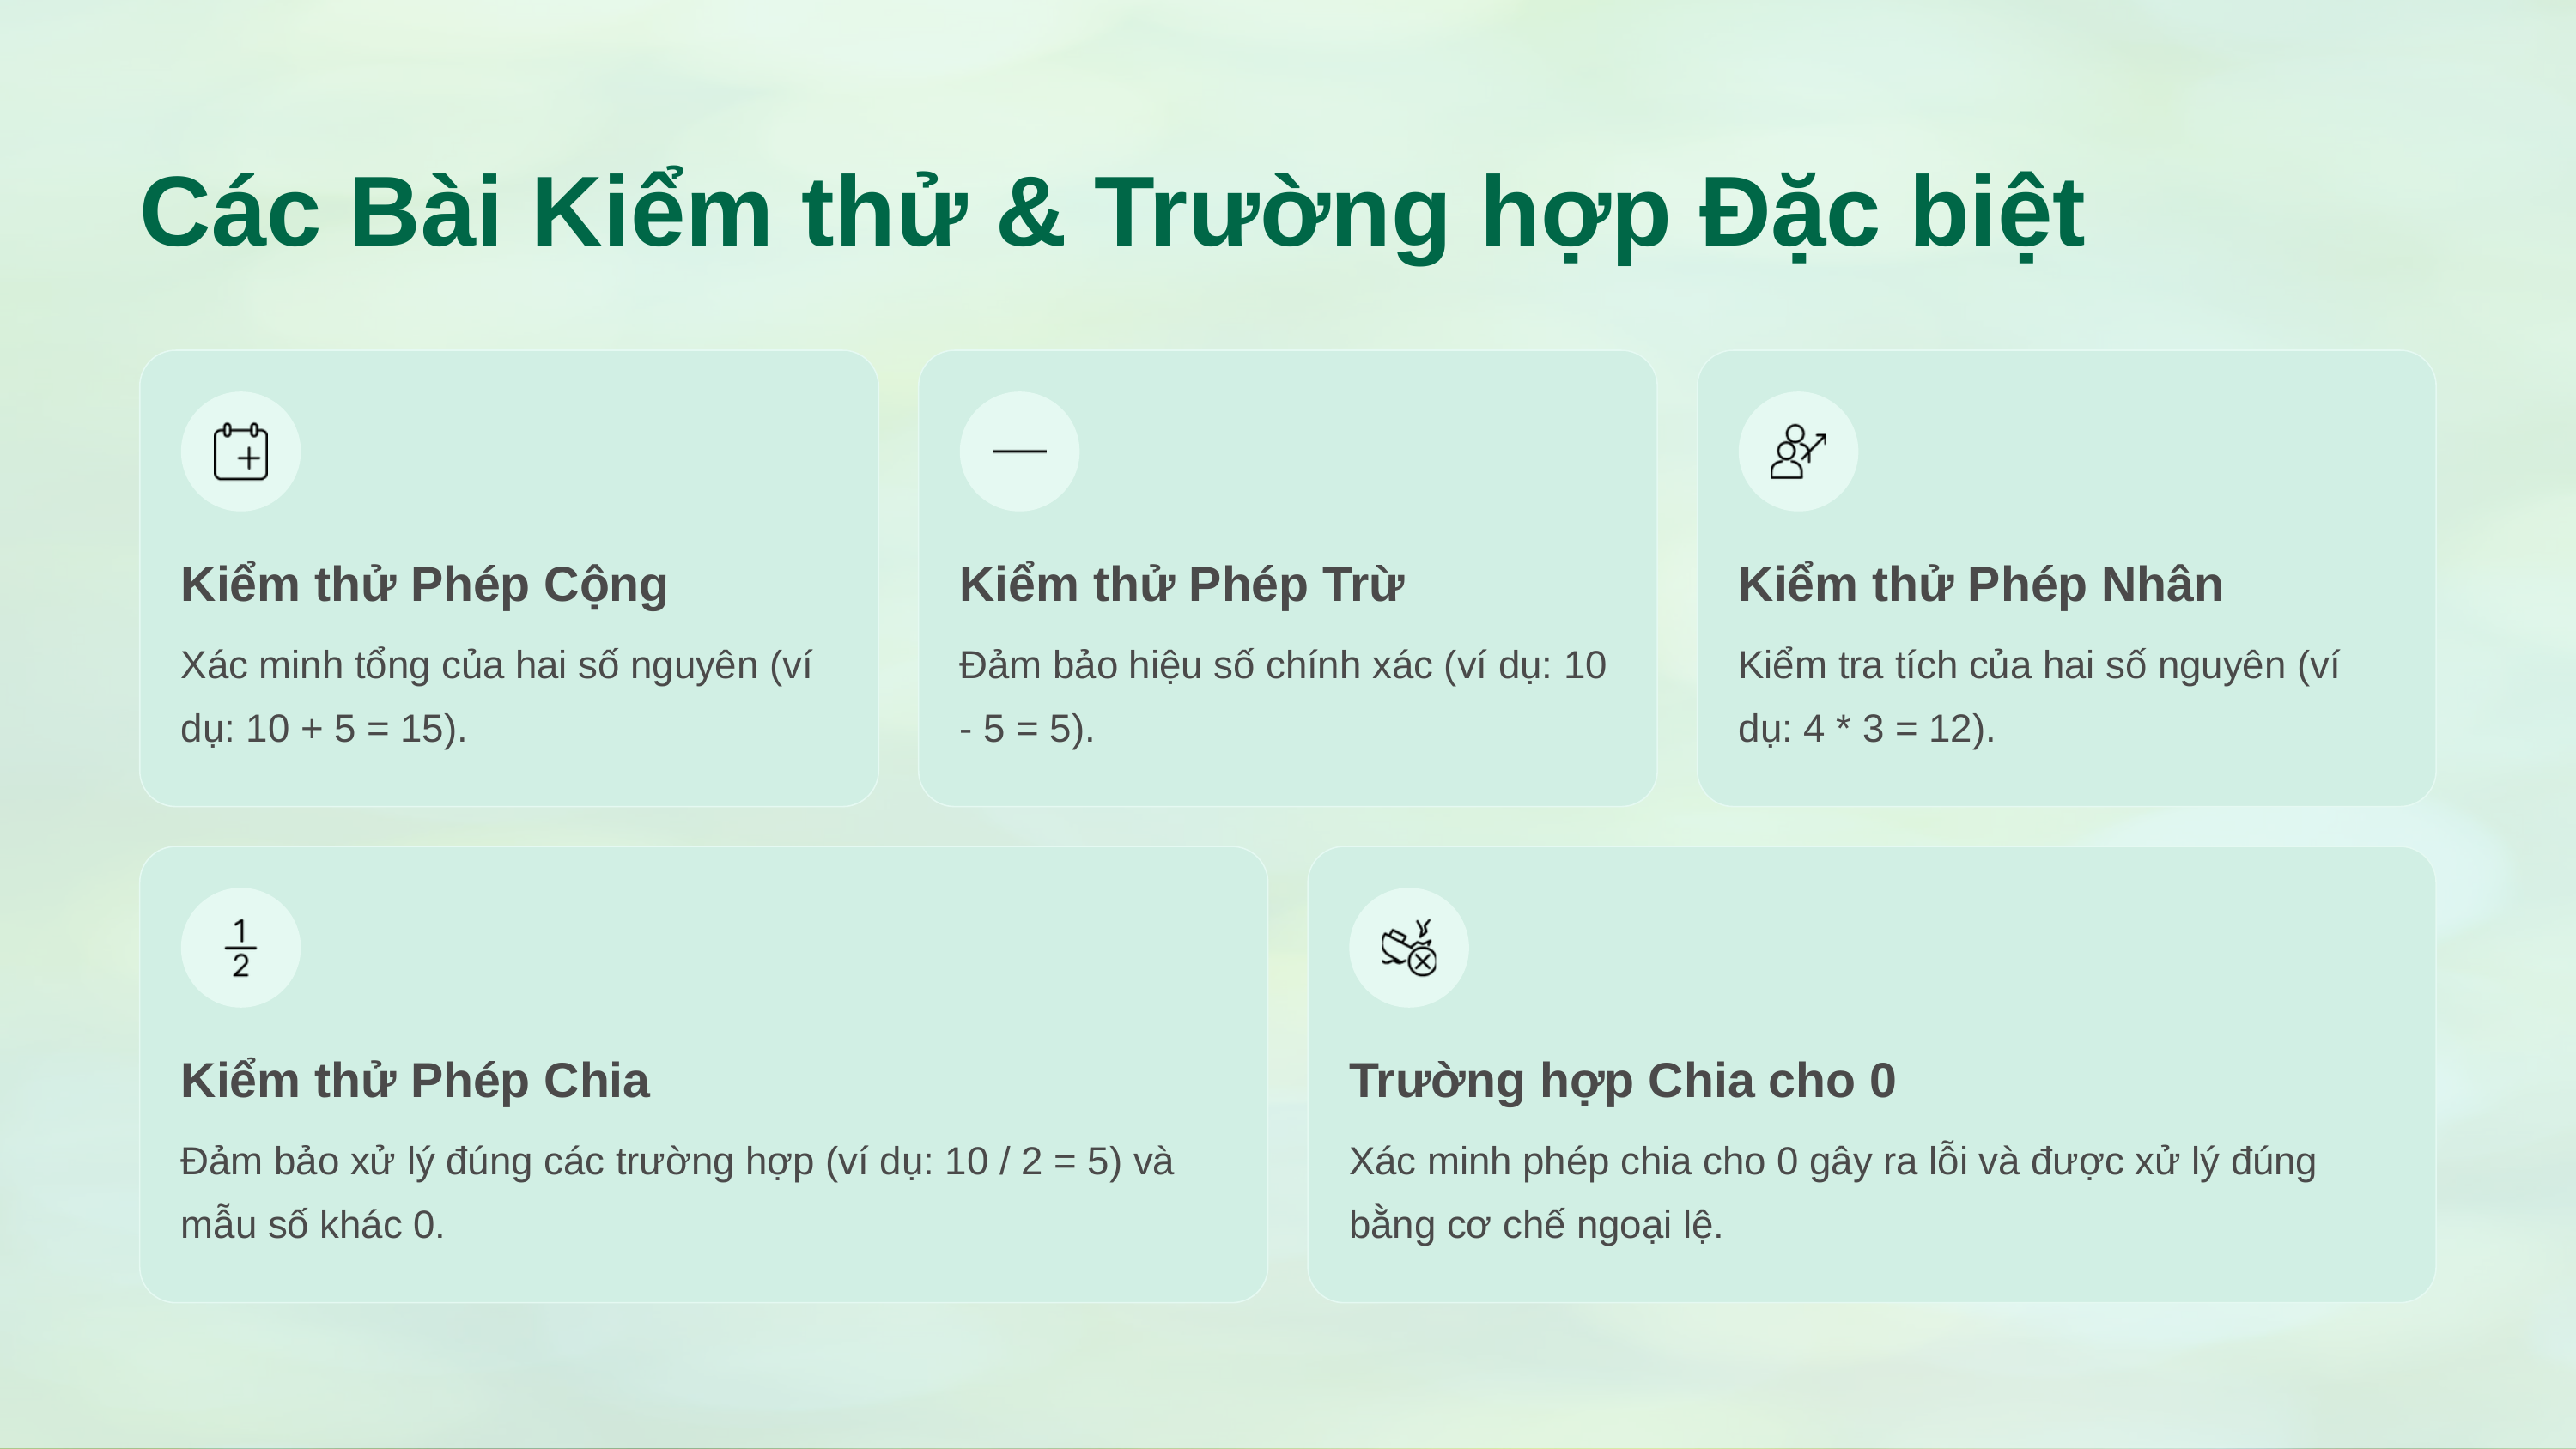

Các Bài Kiểm thử & Trường hợp Đặc biệt

Kiểm thử Phép Cộng
Kiểm thử Phép Trừ
Kiểm thử Phép Nhân
Xác minh tổng của hai số nguyên (ví dụ: 10 + 5 = 15).
Đảm bảo hiệu số chính xác (ví dụ: 10 - 5 = 5).
Kiểm tra tích của hai số nguyên (ví dụ: 4 * 3 = 12).

Kiểm thử Phép Chia
Trường hợp Chia cho 0
Đảm bảo xử lý đúng các trường hợp (ví dụ: 10 / 2 = 5) và mẫu số khác 0.
Xác minh phép chia cho 0 gây ra lỗi và được xử lý đúng bằng cơ chế ngoại lệ.